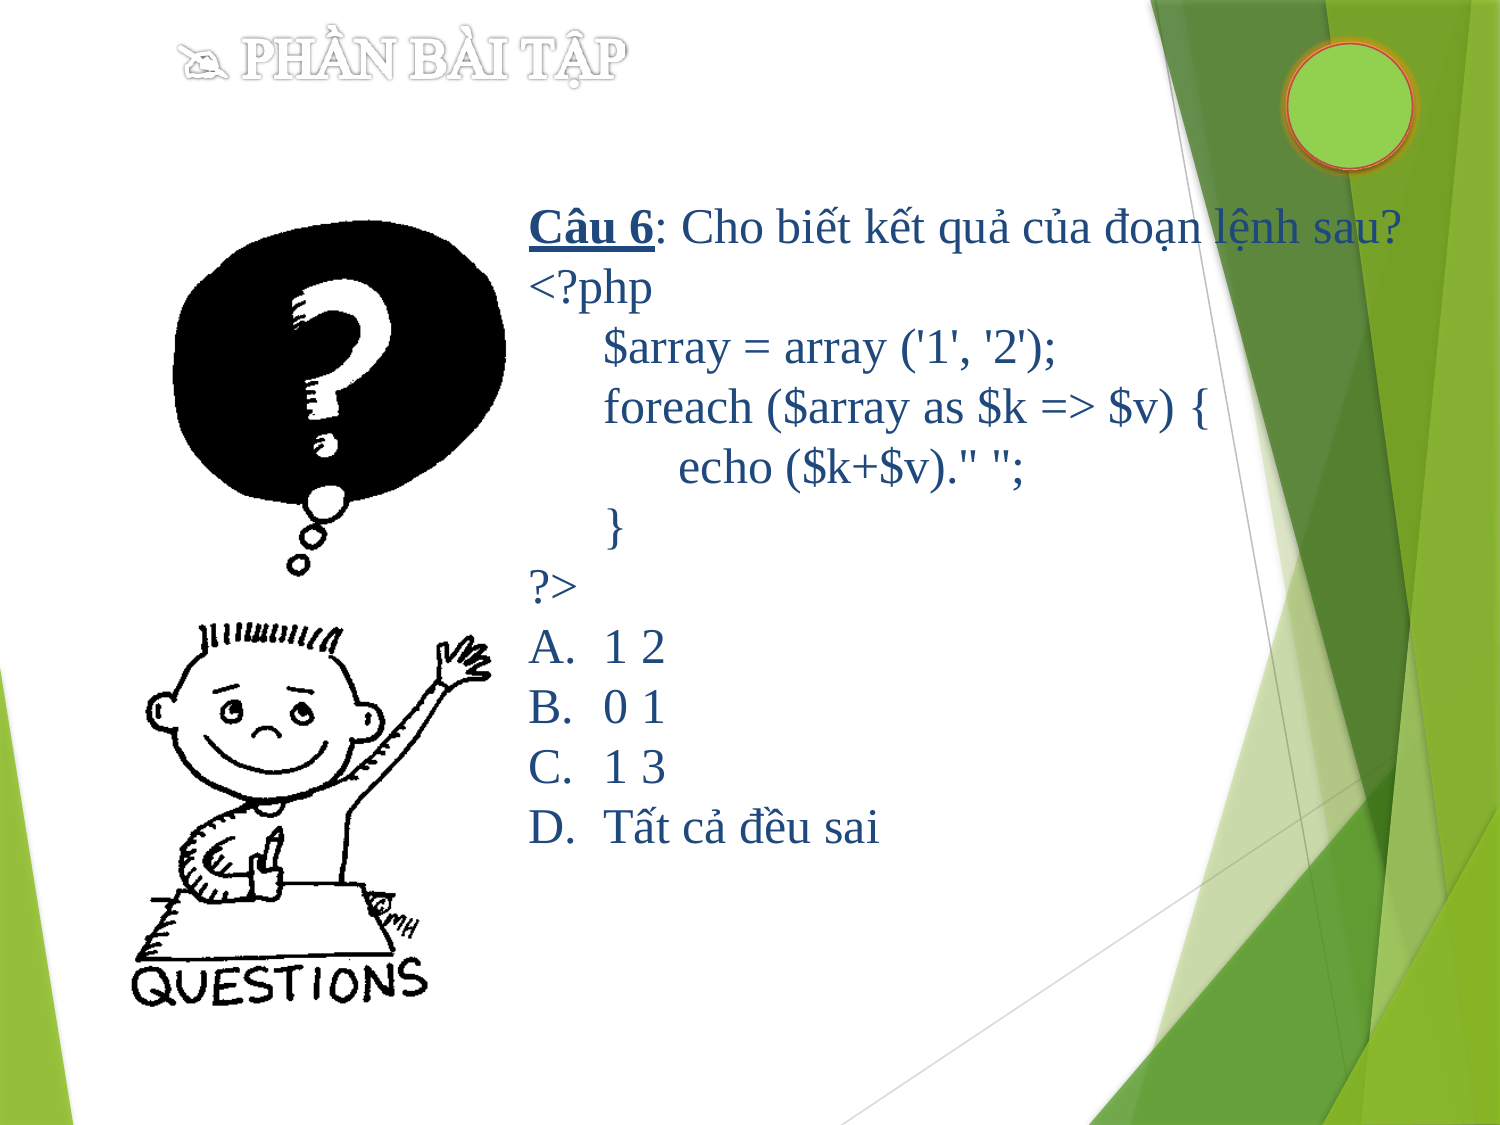

Câu 6: Cho biết kết quả của đoạn lệnh sau?
<?php
$array = array ('1', '2');  foreach ($array as $k => $v) {
echo ($k+$v)." ";
}
?>
1 2
0 1
1 3
Tất cả đều sai